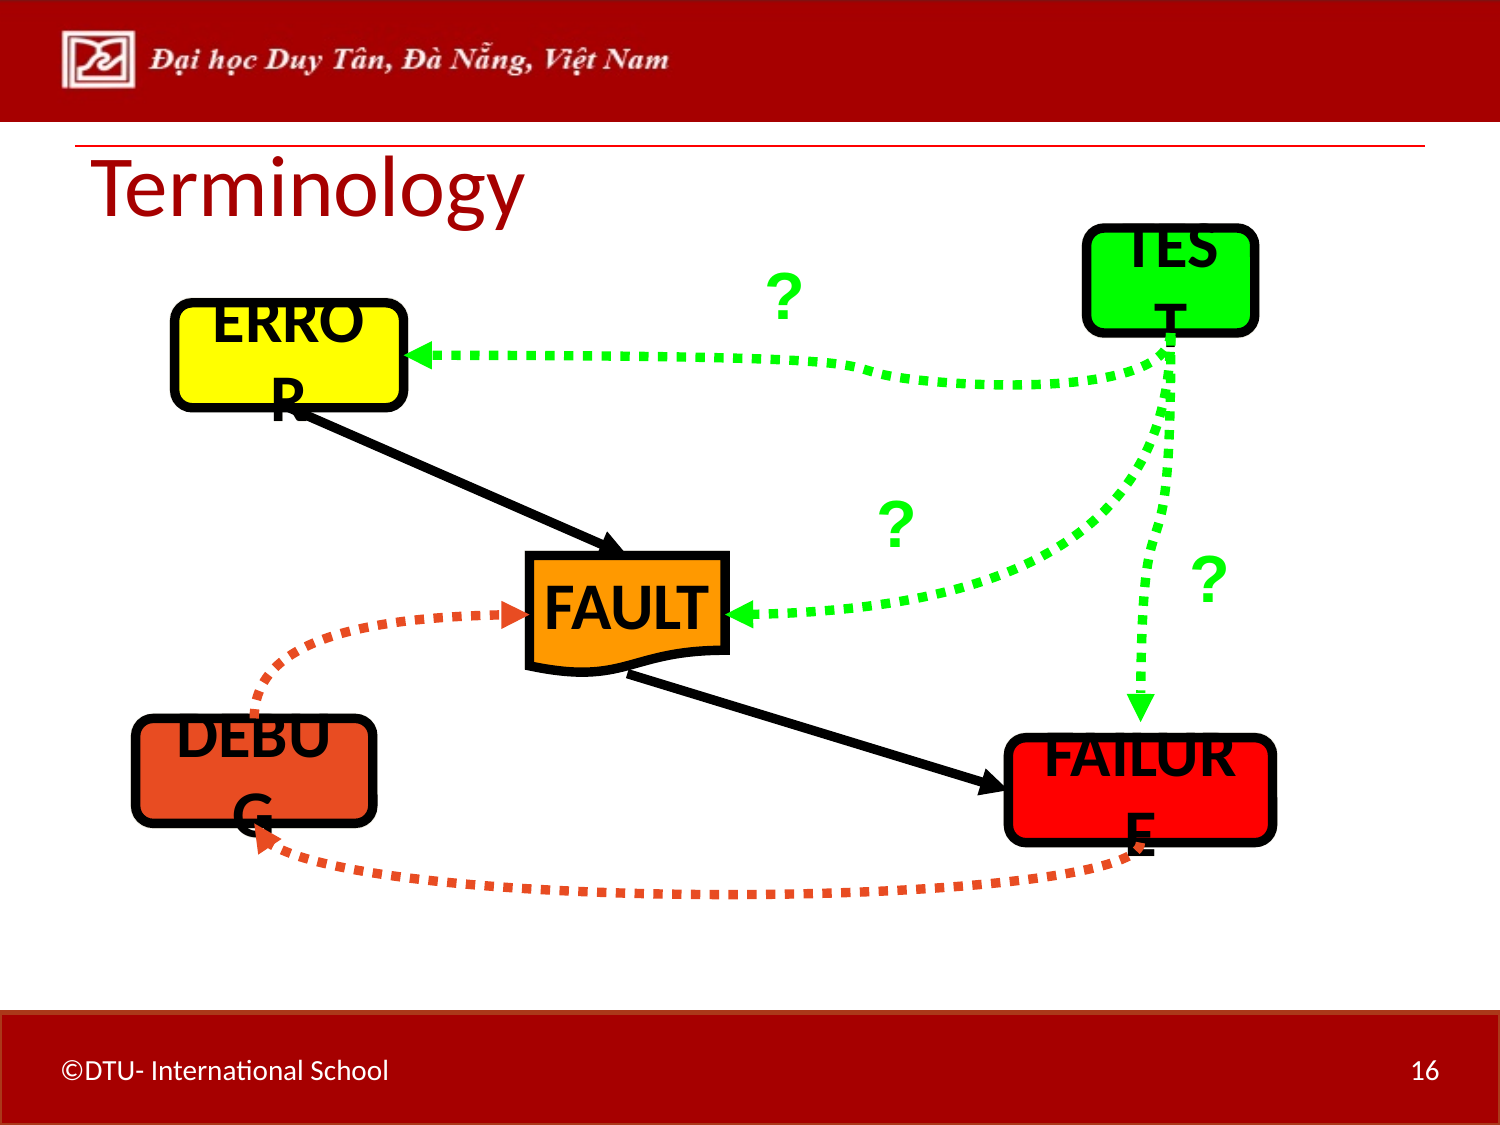

# Terminology
TEST
?
?
ERROR
FAULT
FAILURE
?
DEBUG